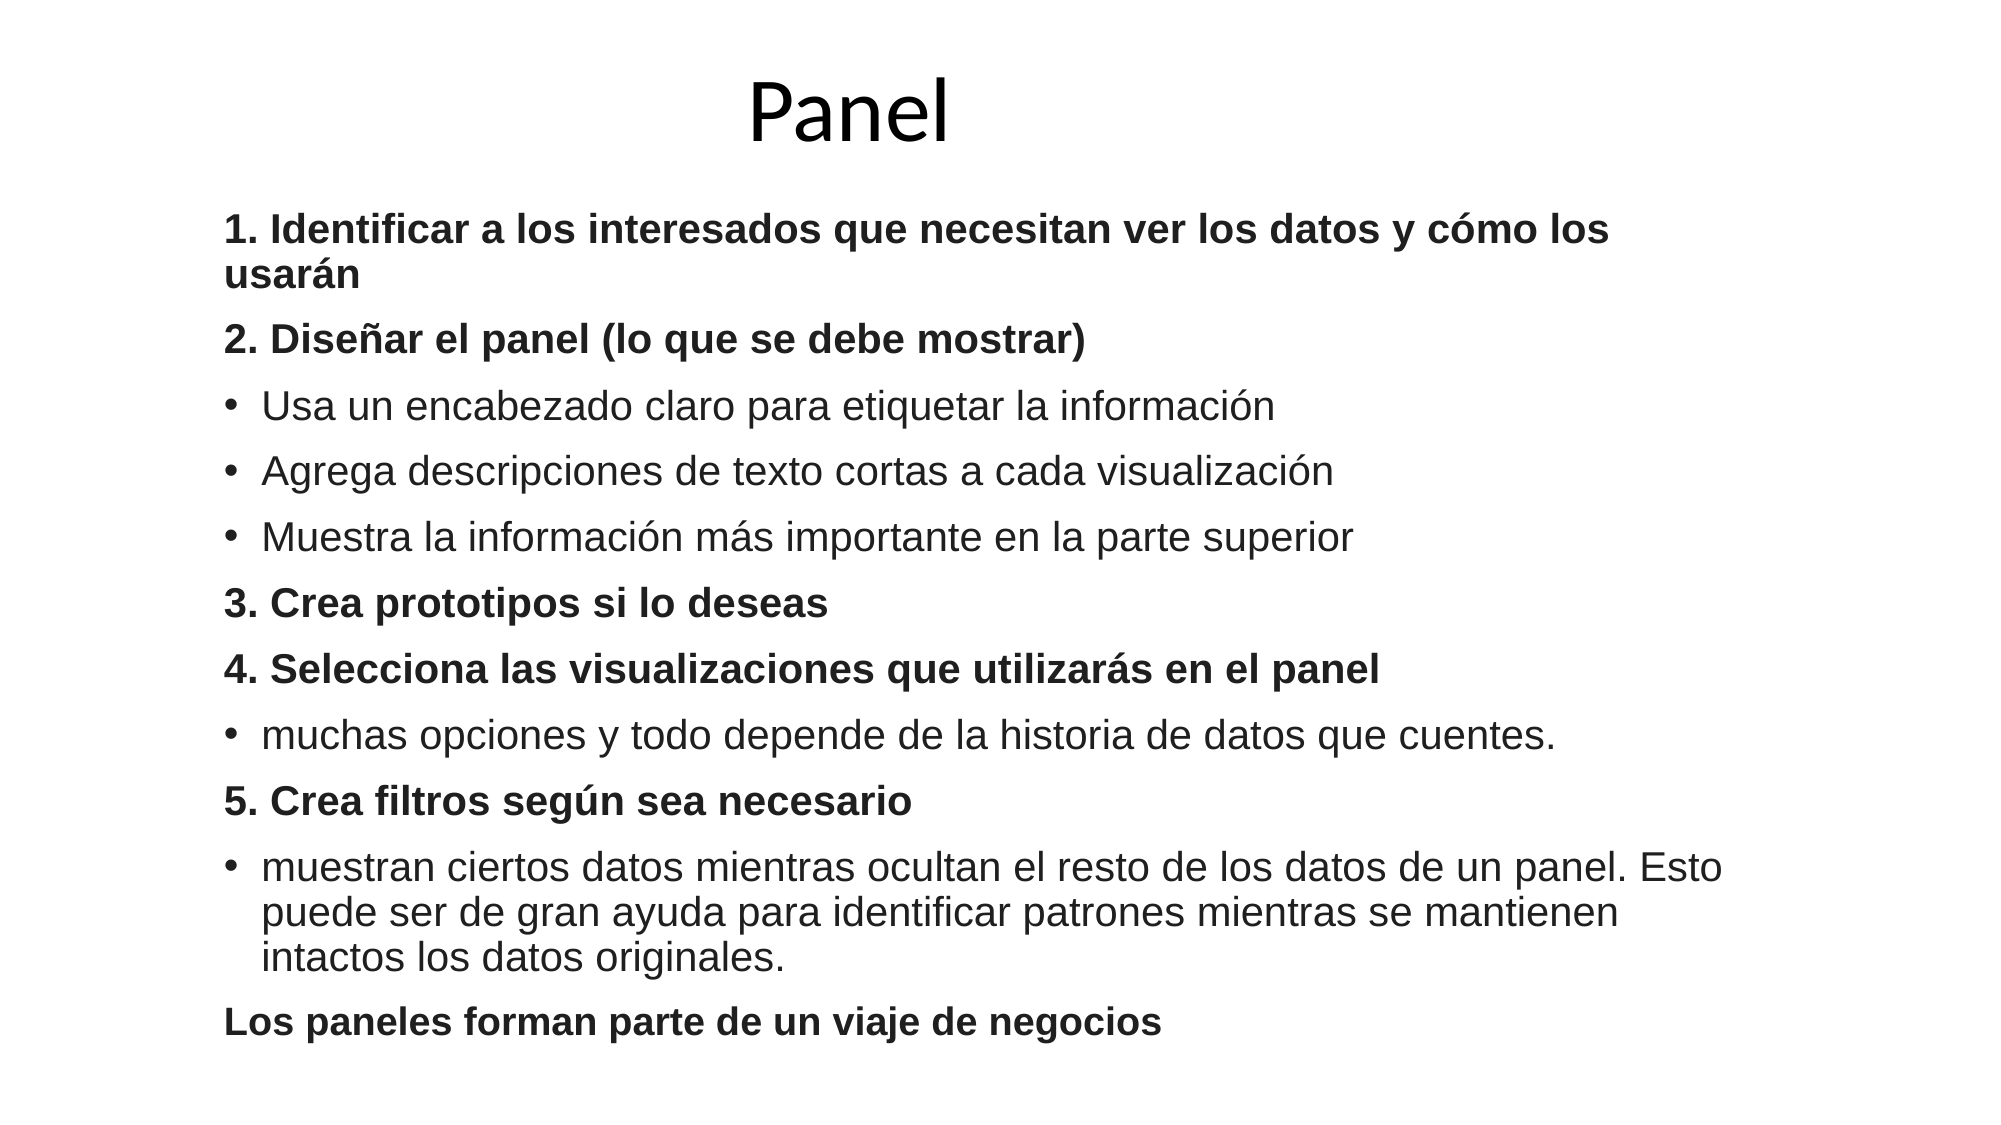

# Panel
1. Identificar a los interesados que necesitan ver los datos y cómo los usarán
2. Diseñar el panel (lo que se debe mostrar)
Usa un encabezado claro para etiquetar la información
Agrega descripciones de texto cortas a cada visualización
Muestra la información más importante en la parte superior
3. Crea prototipos si lo deseas
4. Selecciona las visualizaciones que utilizarás en el panel
muchas opciones y todo depende de la historia de datos que cuentes.
5. Crea filtros según sea necesario
muestran ciertos datos mientras ocultan el resto de los datos de un panel. Esto puede ser de gran ayuda para identificar patrones mientras se mantienen intactos los datos originales.
Los paneles forman parte de un viaje de negocios